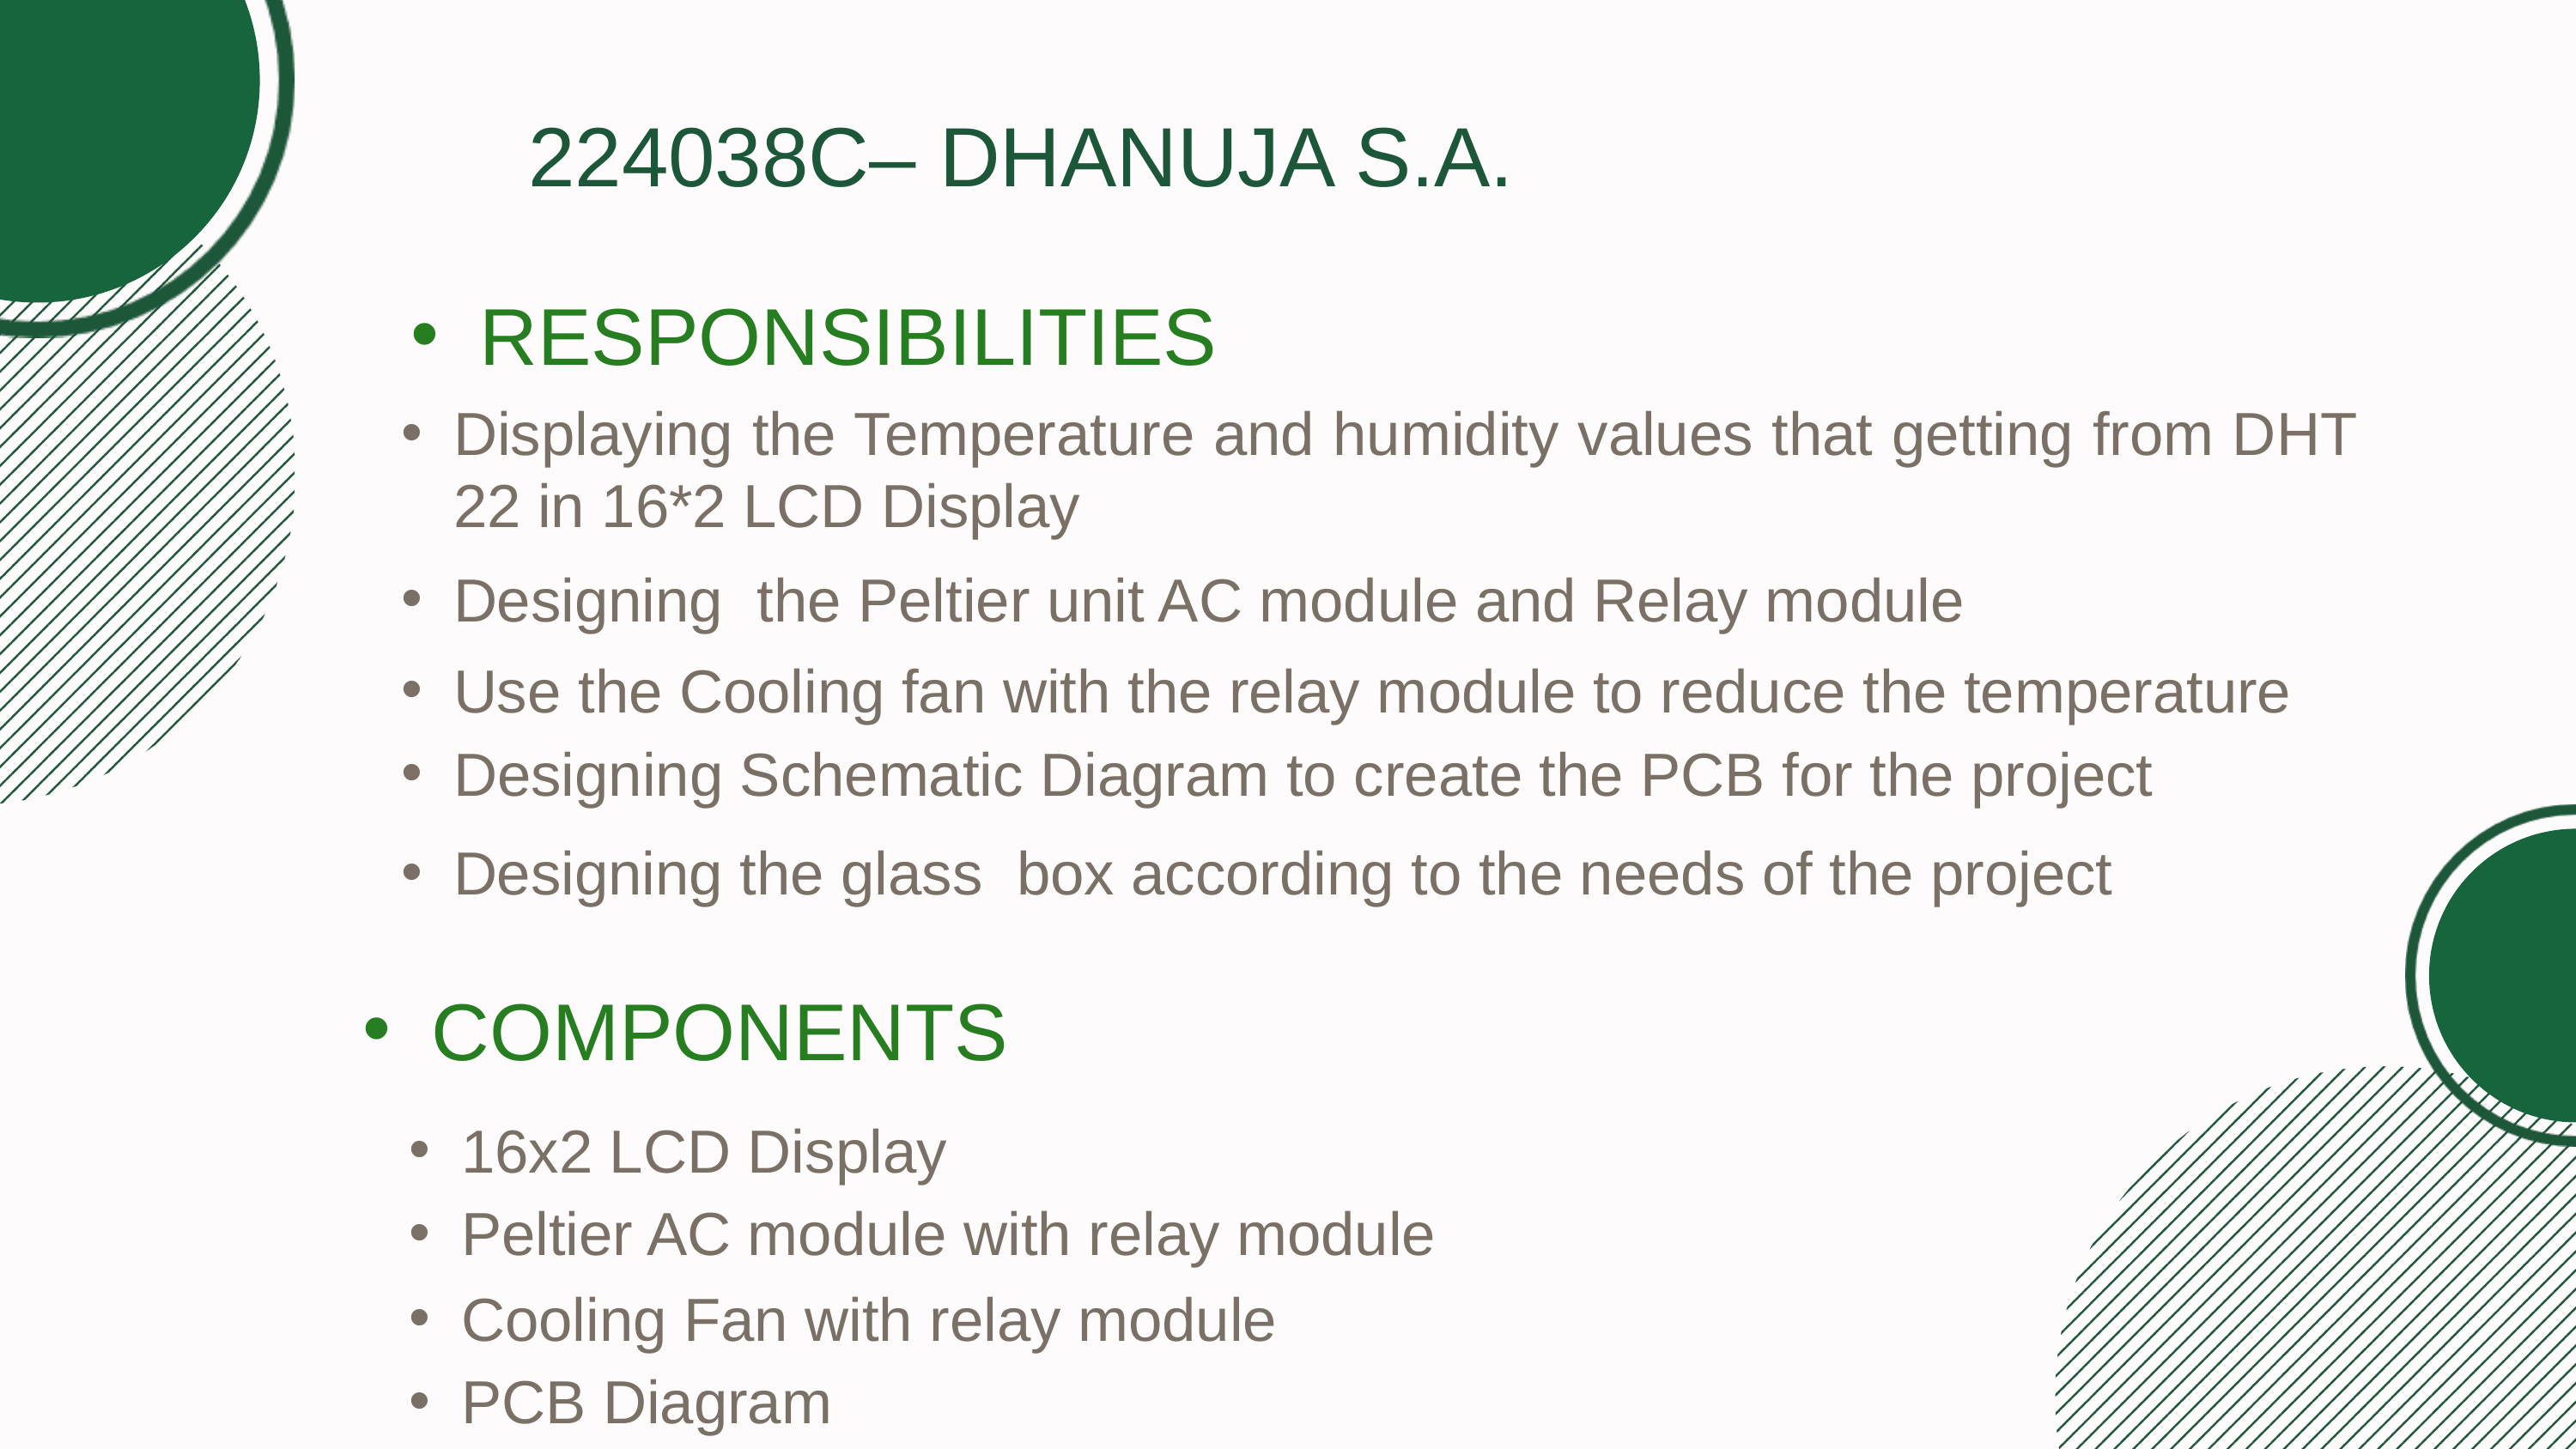

224038C– DHANUJA S.A.

RESPONSIBILITIES
Displaying the Temperature and humidity values that getting from DHT 22 in 16*2 LCD Display
Designing  the Peltier unit AC module and Relay module
Use the Cooling fan with the relay module to reduce the temperature
Designing Schematic Diagram to create the PCB for the project

Designing the glass  box according to the needs of the project

COMPONENTS

16x2 LCD Display
Peltier AC module with relay module
Cooling Fan with relay module
PCB Diagram